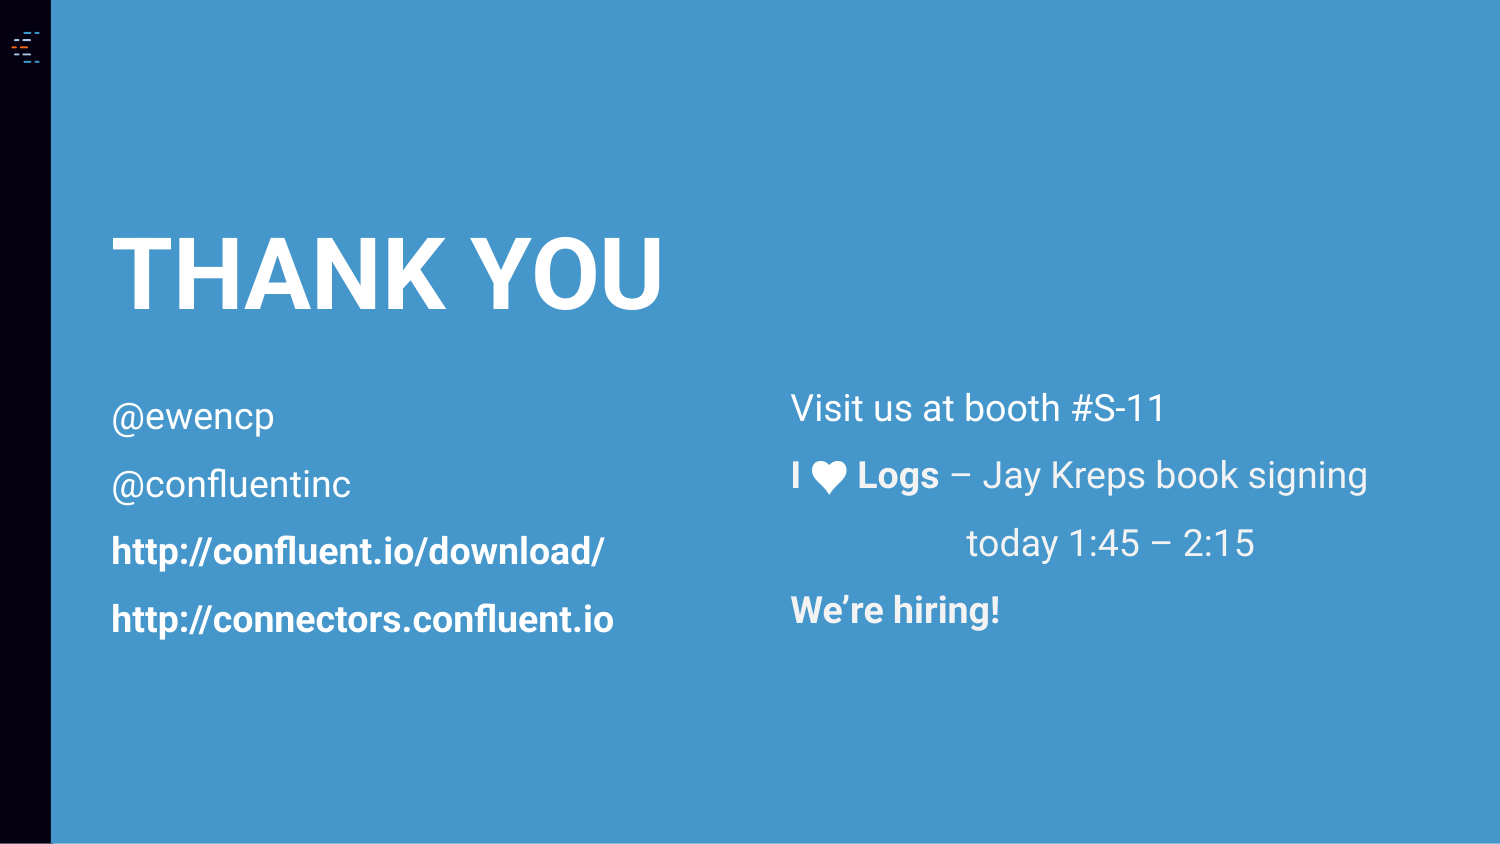

# THANK YOU
@ewencp
@confluentinc
http://confluent.io/download/
http://connectors.confluent.io
Visit us at booth #S-11
I ♥ Logs – Jay Kreps book signing
                   today 1:45 – 2:15
We’re hiring!